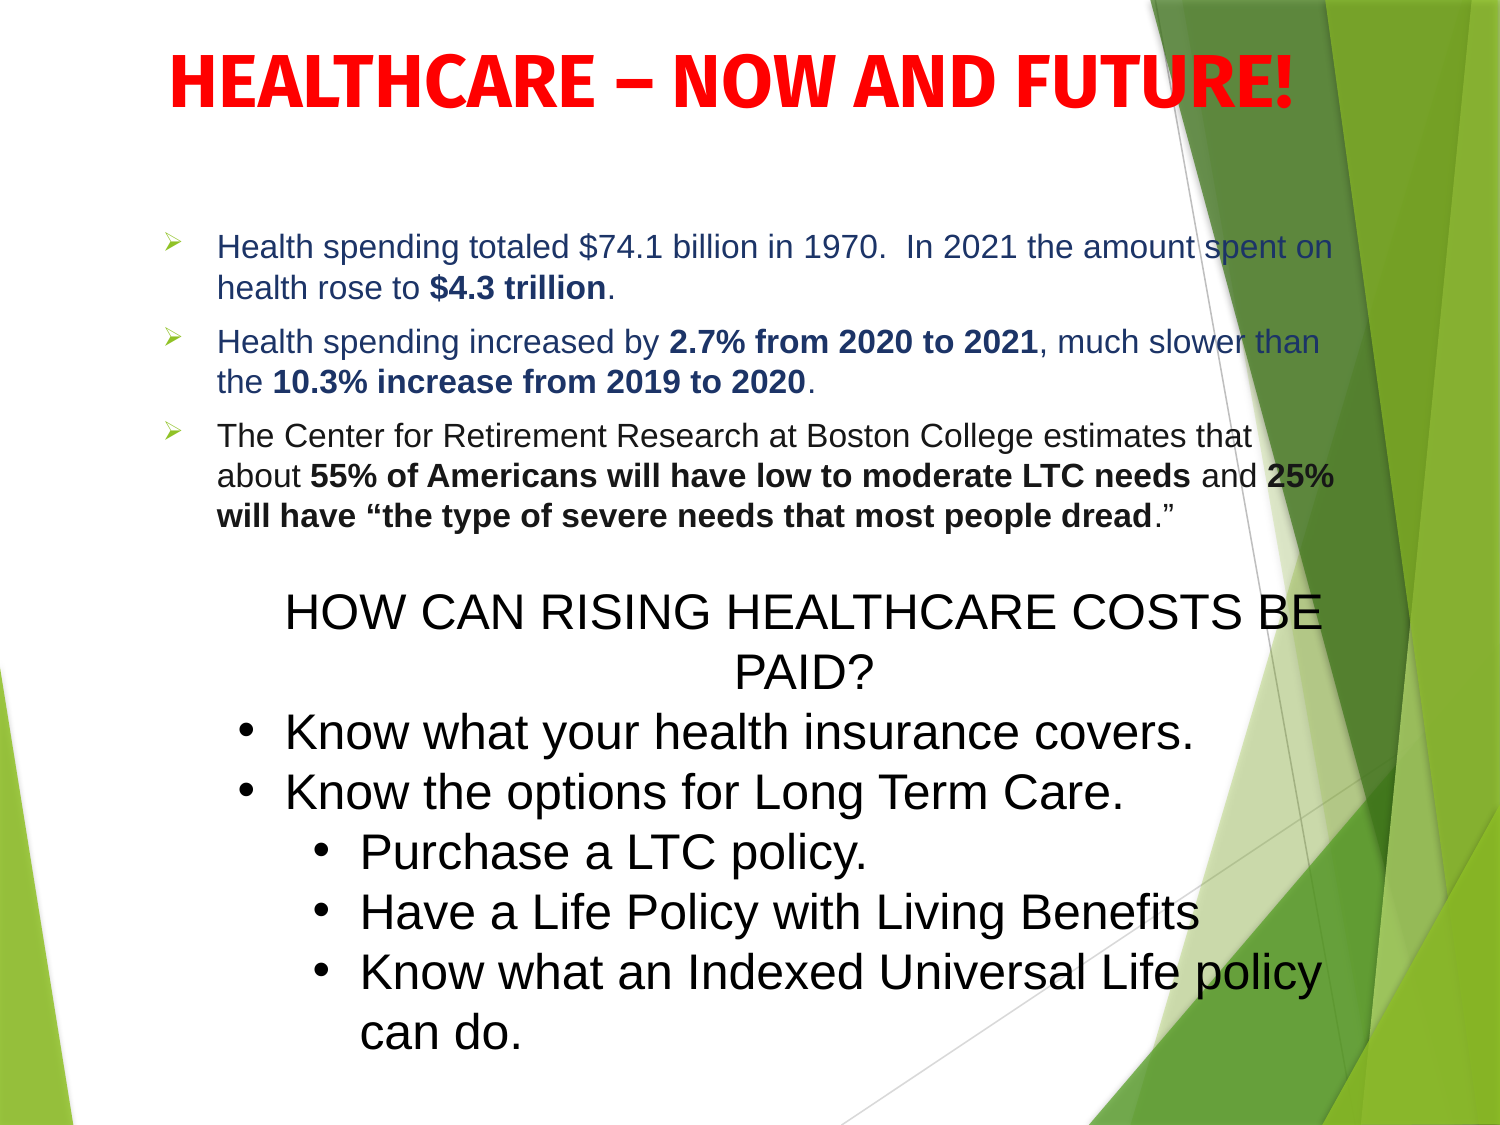

# HEALTHCARE – NOW AND FUTURE!
Health spending totaled $74.1 billion in 1970.  In 2021 the amount spent on health rose to $4.3 trillion.
Health spending increased by 2.7% from 2020 to 2021, much slower than the 10.3% increase from 2019 to 2020.
The Center for Retirement Research at Boston College estimates that about 55% of Americans will have low to moderate LTC needs and 25% will have “the type of severe needs that most people dread.”
HOW CAN RISING HEALTHCARE COSTS BE PAID?
Know what your health insurance covers.
Know the options for Long Term Care.
Purchase a LTC policy.
Have a Life Policy with Living Benefits
Know what an Indexed Universal Life policy can do.